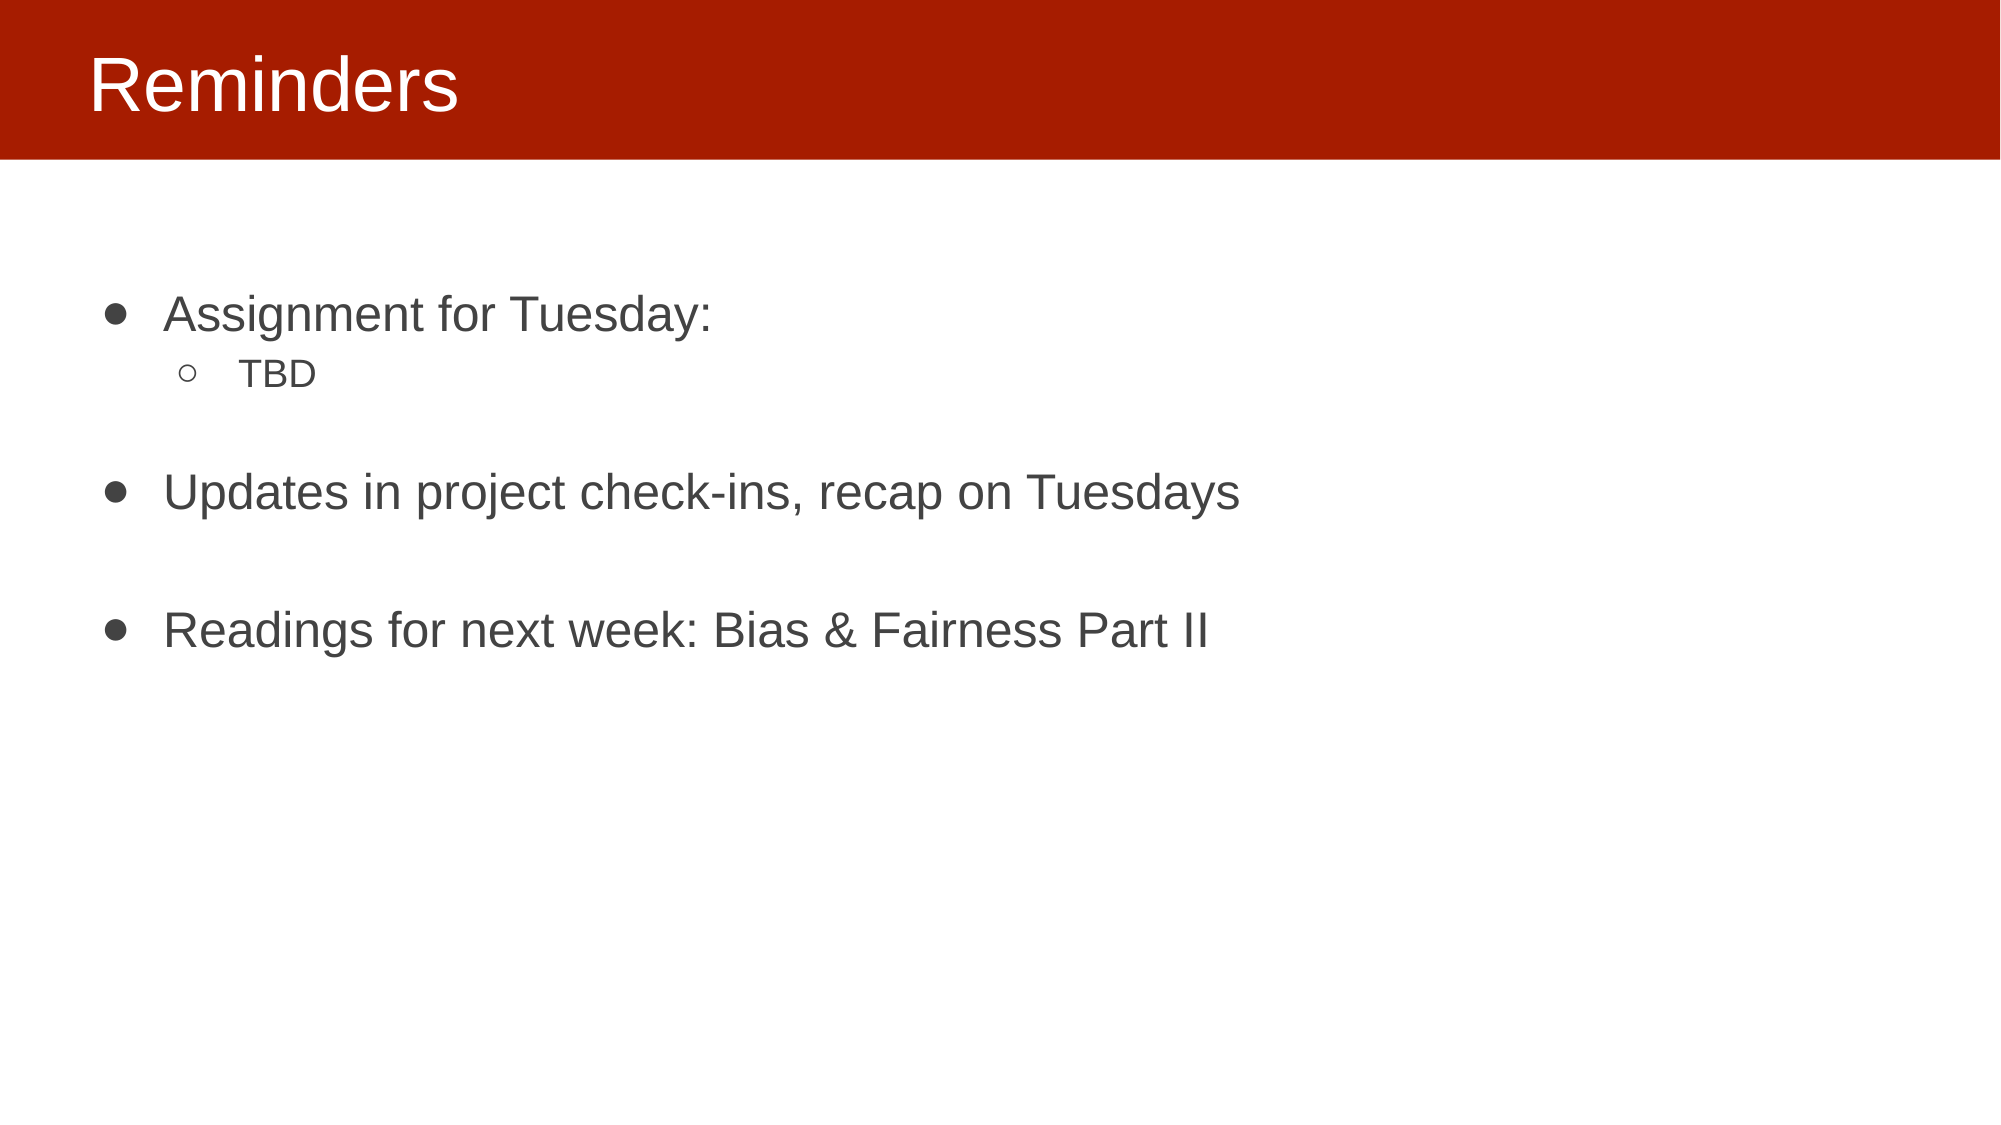

# Reminders
Assignment for Tuesday:
TBD
Updates in project check-ins, recap on Tuesdays
Readings for next week: Bias & Fairness Part II